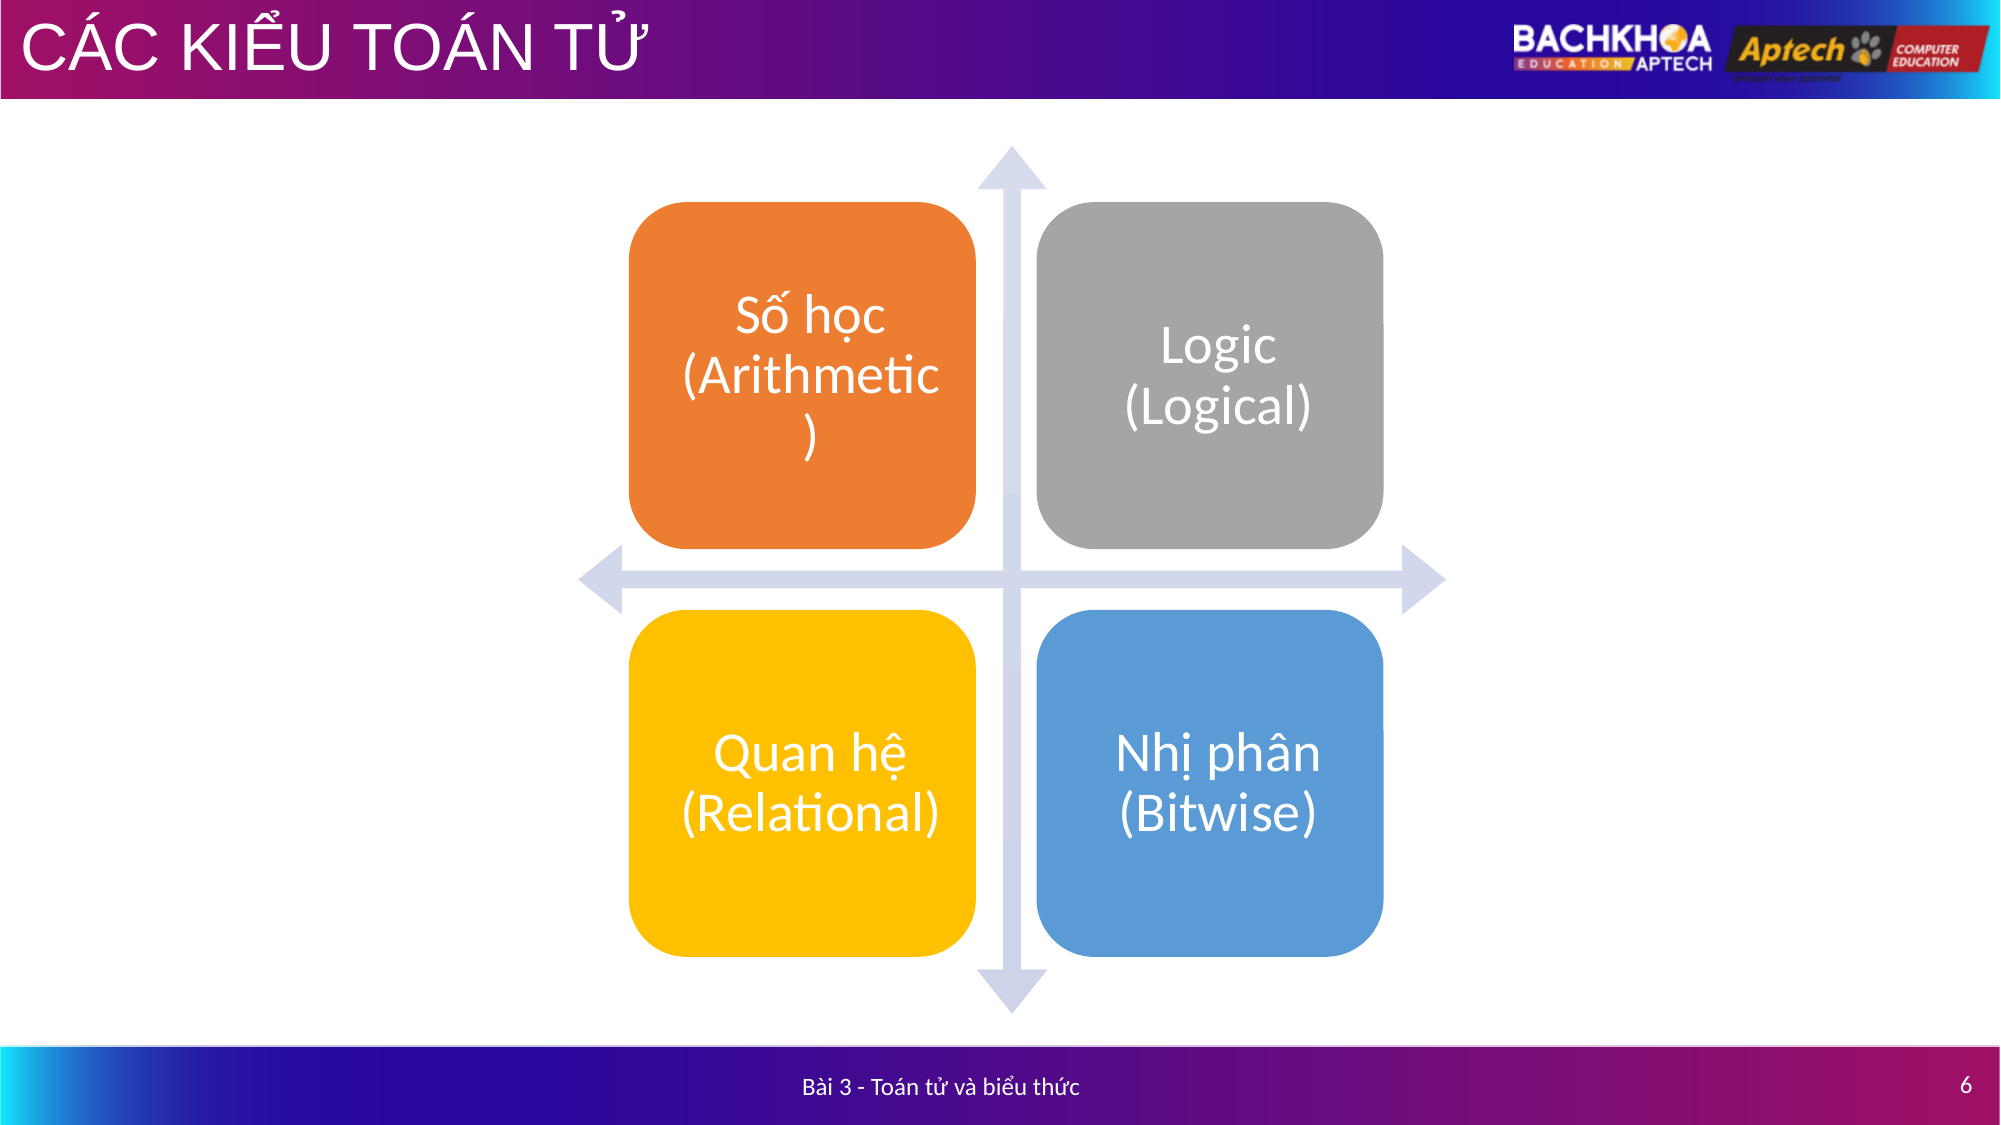

# CÁC KIỂU TOÁN TỬ

Số học (Arithmetic)
Logic (Logical)
Quan hệ (Relational)
Nhị phân (Bitwise)
6
Bài 3 - Toán tử và biểu thức